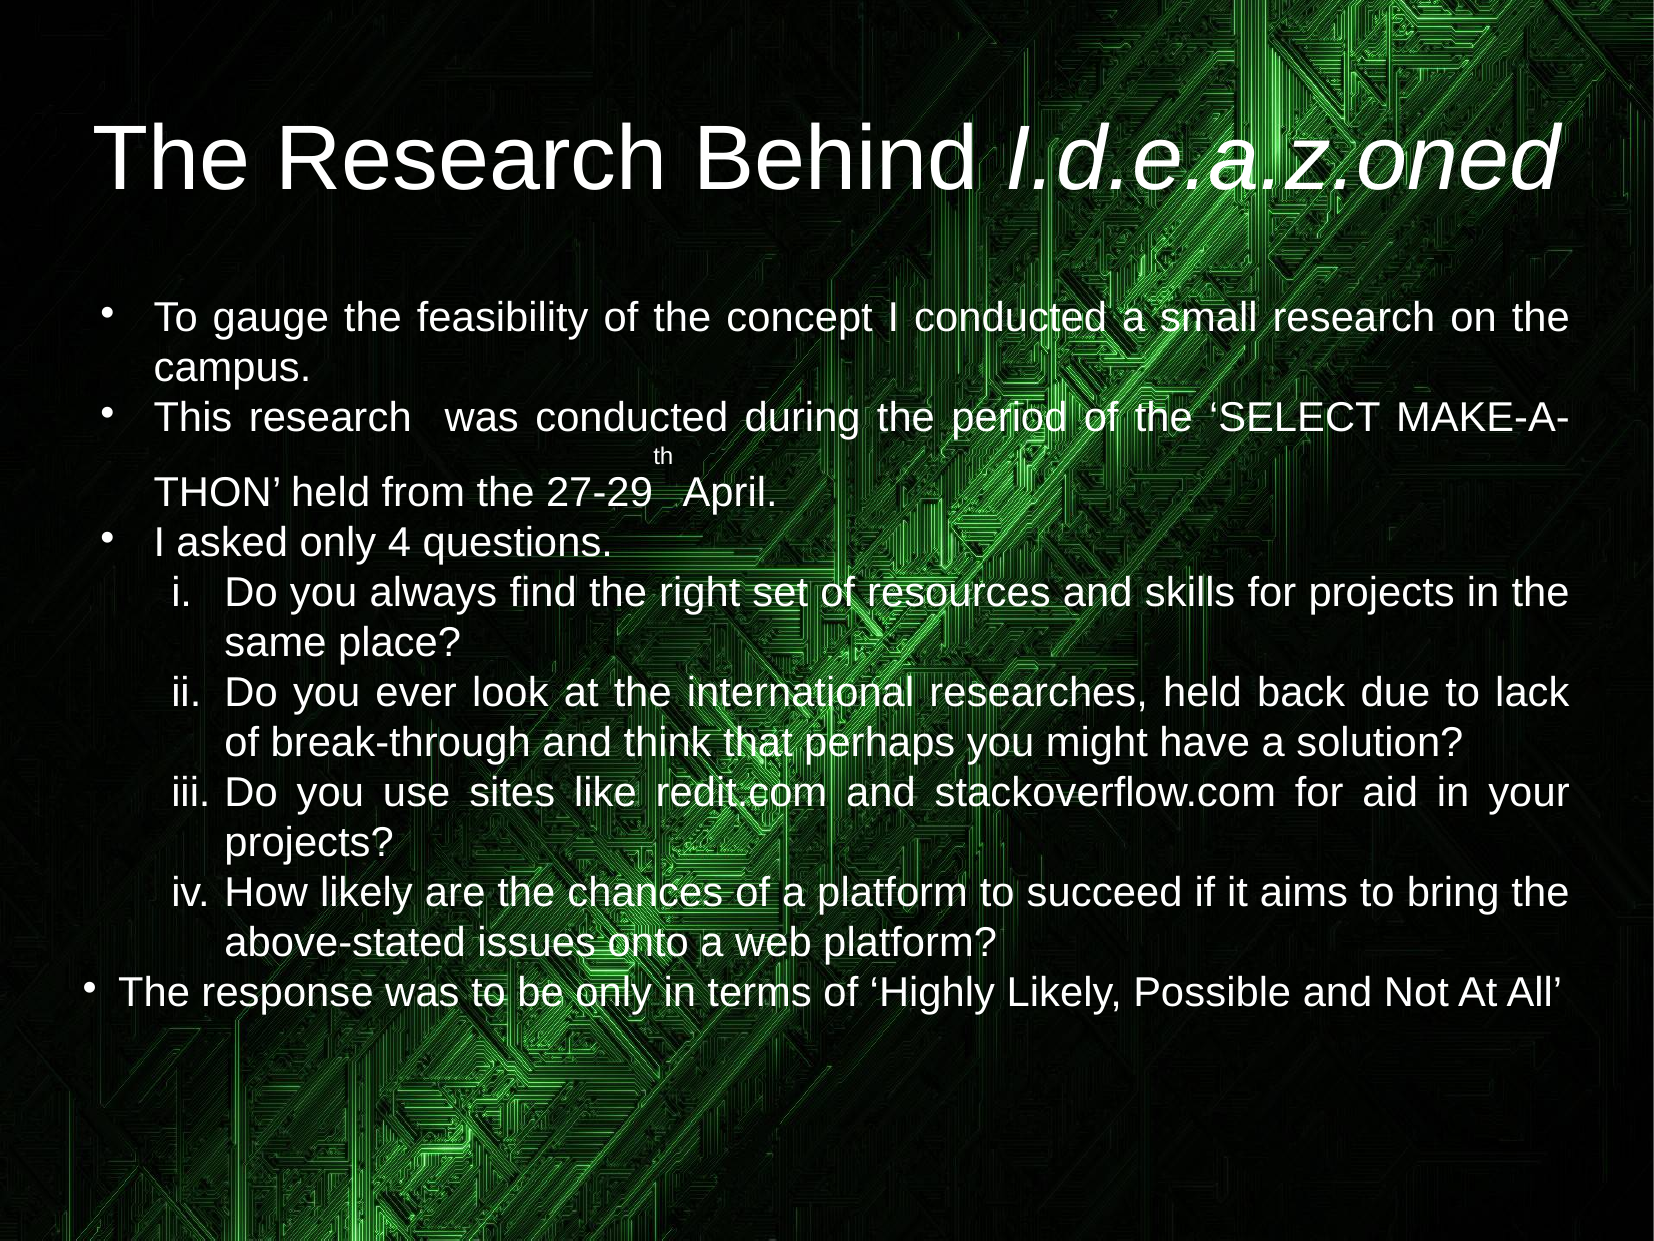

The Research Behind I.d.e.a.z.oned
To gauge the feasibility of the concept I conducted a small research on the campus.
This research  was conducted during the period of the ‘SELECT MAKE-A-THON’ held from the 27-29th April.
I asked only 4 questions.
Do you always find the right set of resources and skills for projects in the same place?
Do you ever look at the international researches, held back due to lack of break-through and think that perhaps you might have a solution?
Do you use sites like redit.com and stackoverflow.com for aid in your projects?
How likely are the chances of a platform to succeed if it aims to bring the above-stated issues onto a web platform?
The response was to be only in terms of ‘Highly Likely, Possible and Not At All’